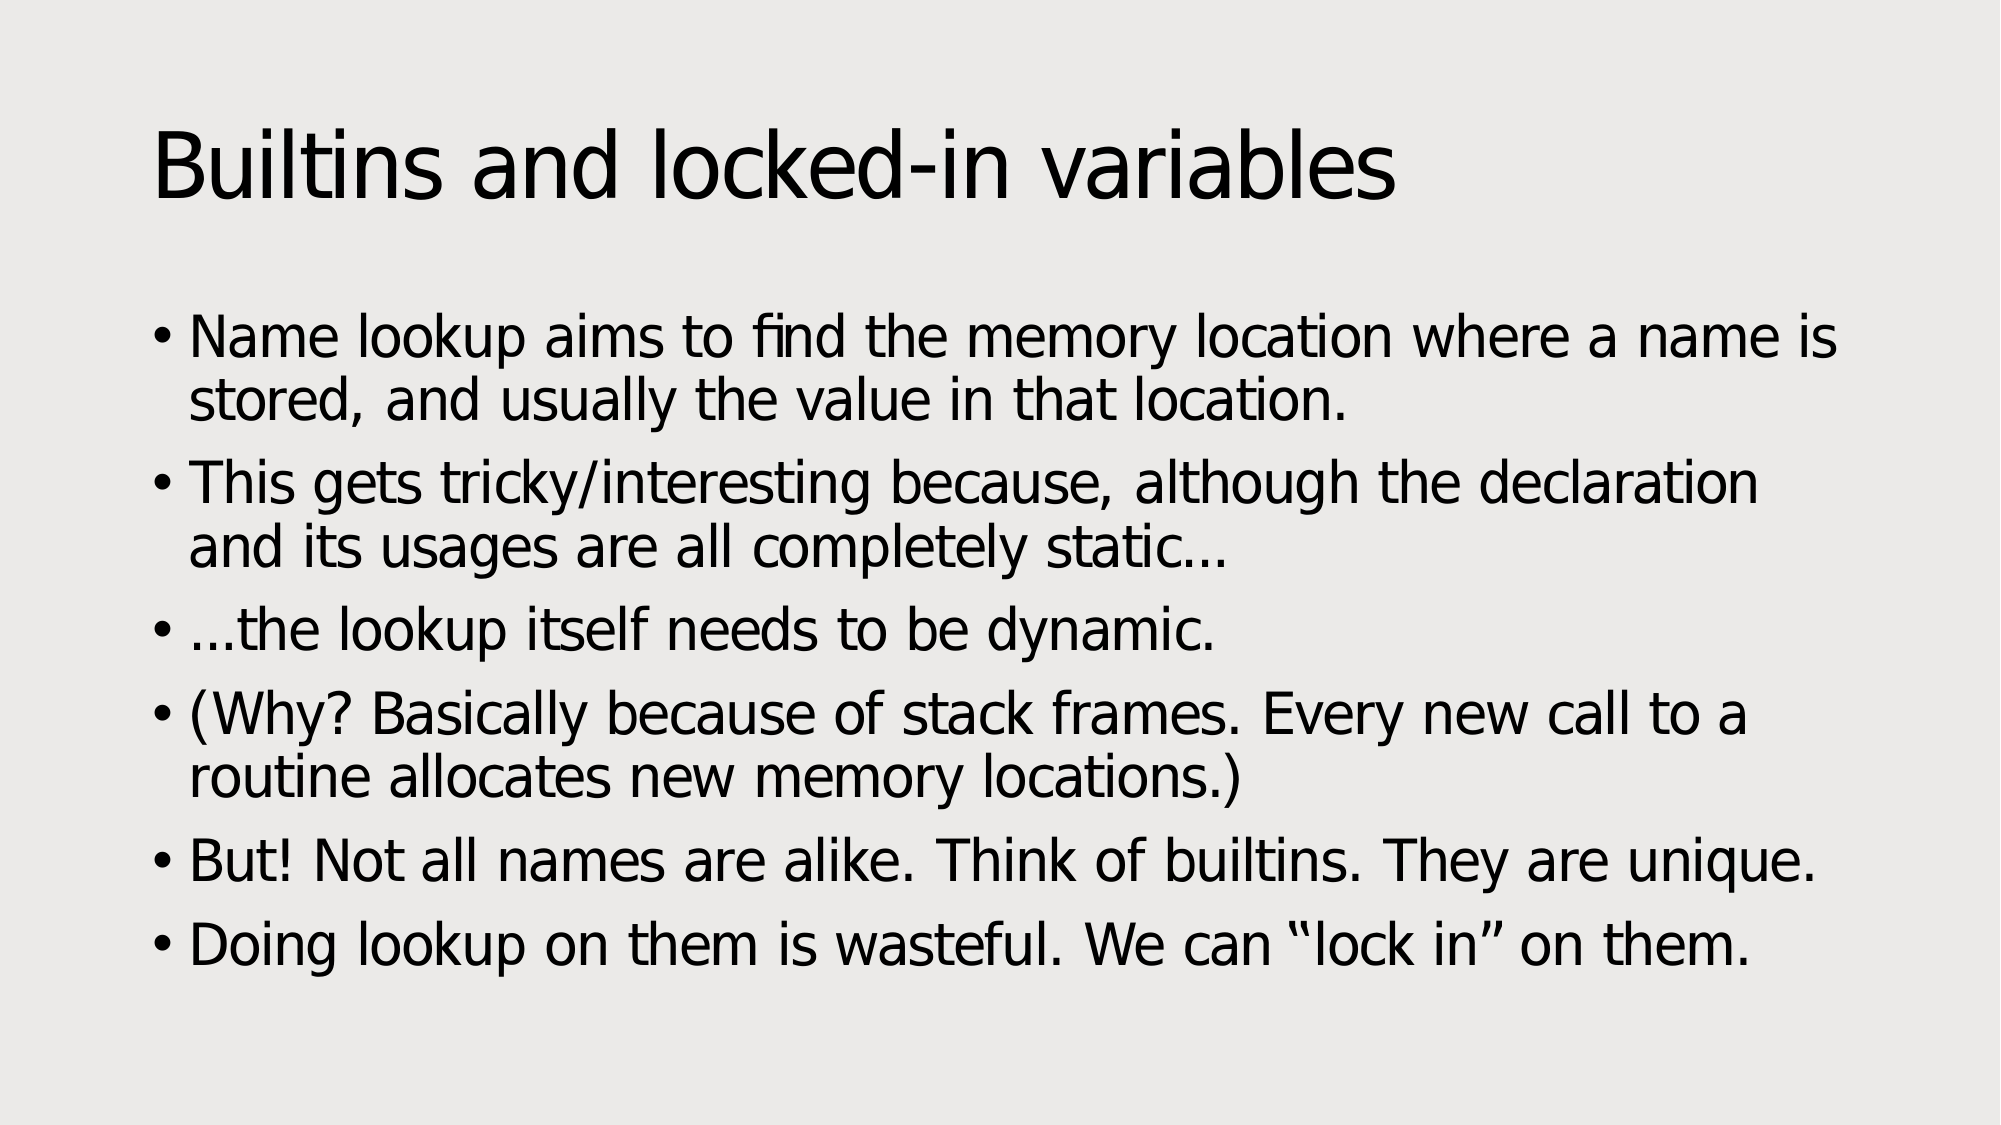

# Builtins and locked-in variables
Name lookup aims to find the memory location where a name is stored, and usually the value in that location.
This gets tricky/interesting because, although the declaration and its usages are all completely static…
…the lookup itself needs to be dynamic.
(Why? Basically because of stack frames. Every new call to a routine allocates new memory locations.)
But! Not all names are alike. Think of builtins. They are unique.
Doing lookup on them is wasteful. We can “lock in” on them.